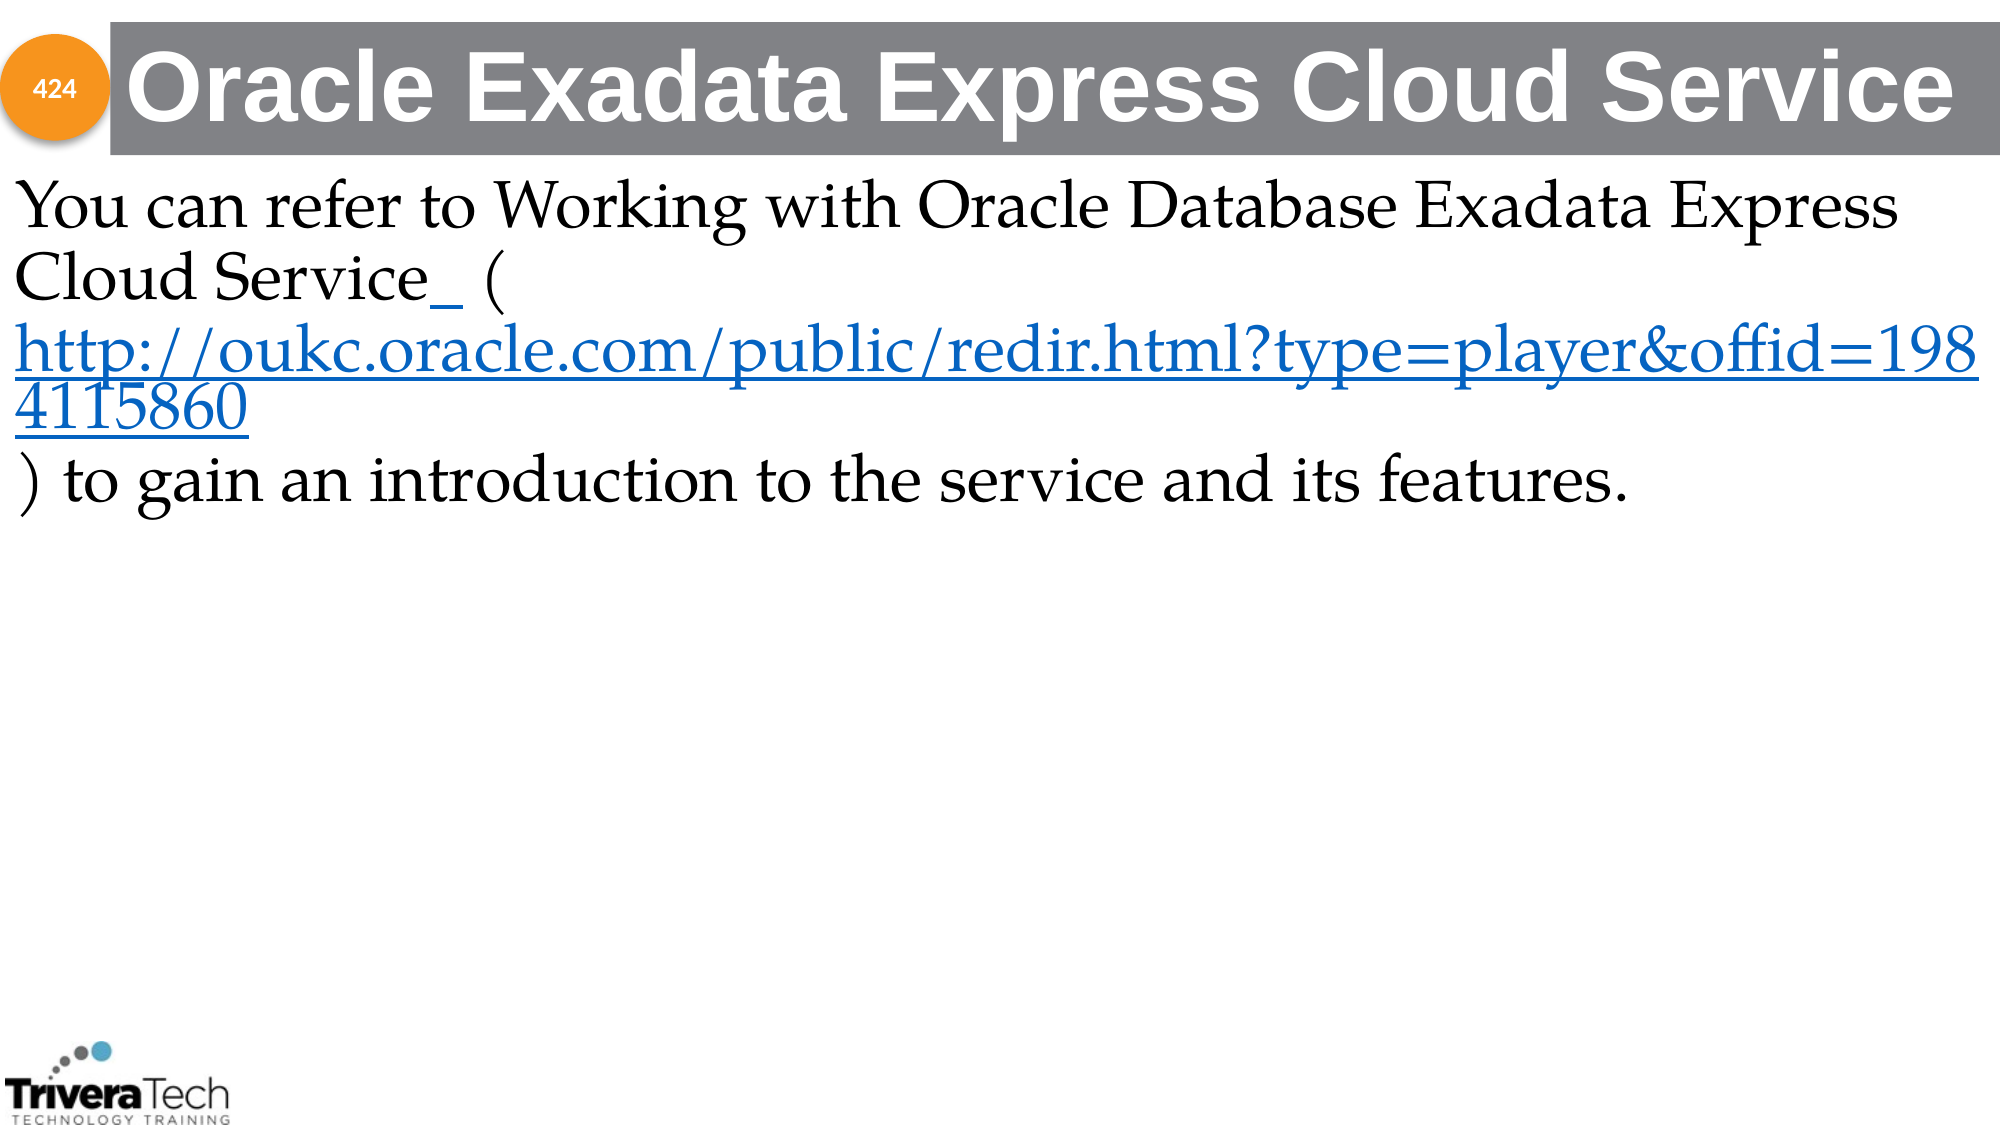

# Oracle Exadata Express Cloud Service
424
You can refer to Working with Oracle Database Exadata Express Cloud Service   (http://oukc.oracle.com/public/redir.html?type=player&offid=1984115860) to gain an introduction to the service and its features.